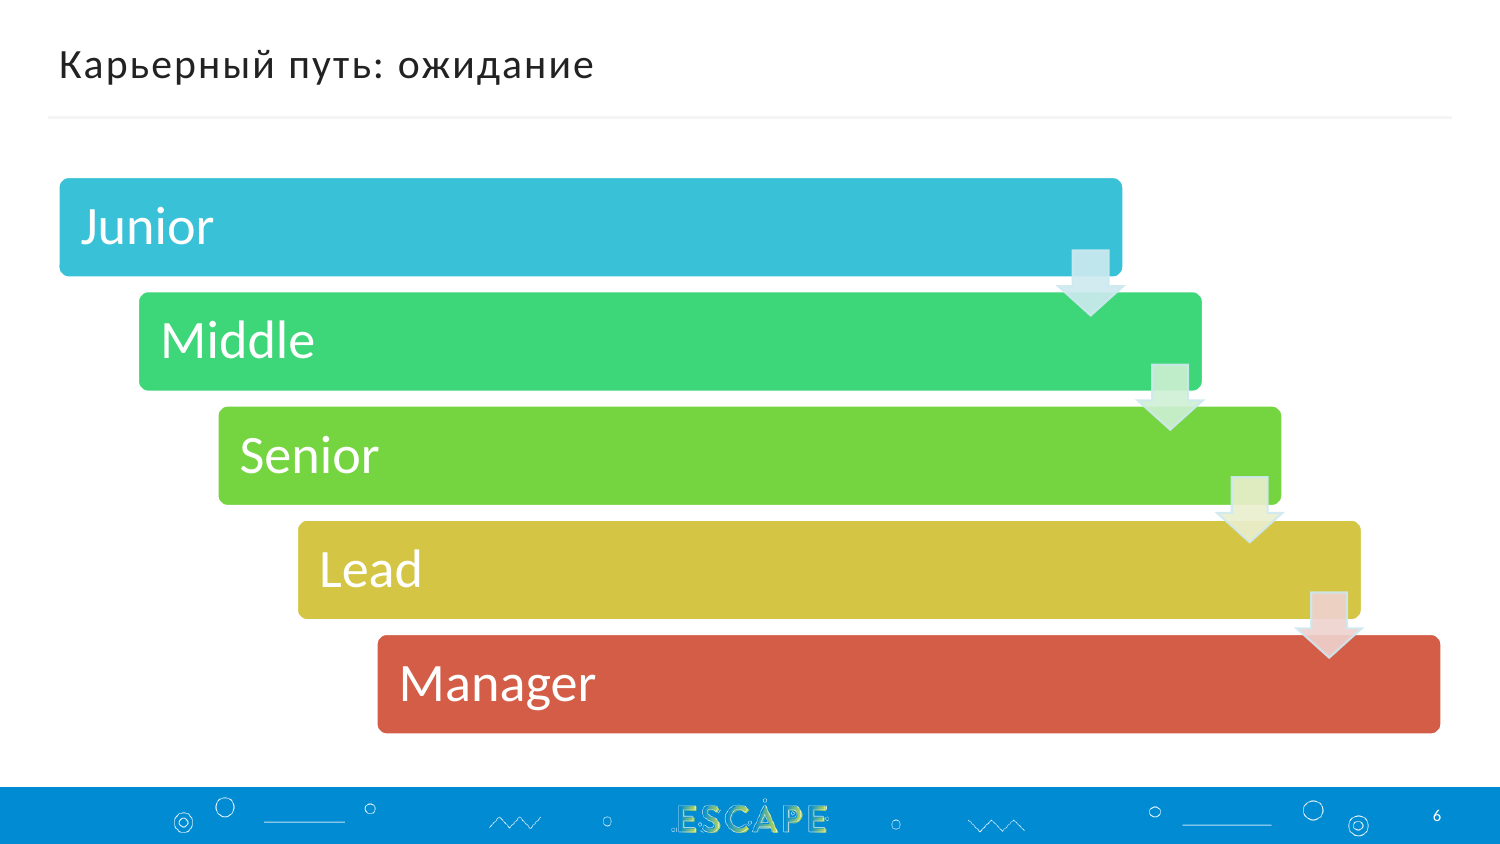

# Карьерный путь: ожидание
Junior
Middle
Senior
Lead
Manager

6